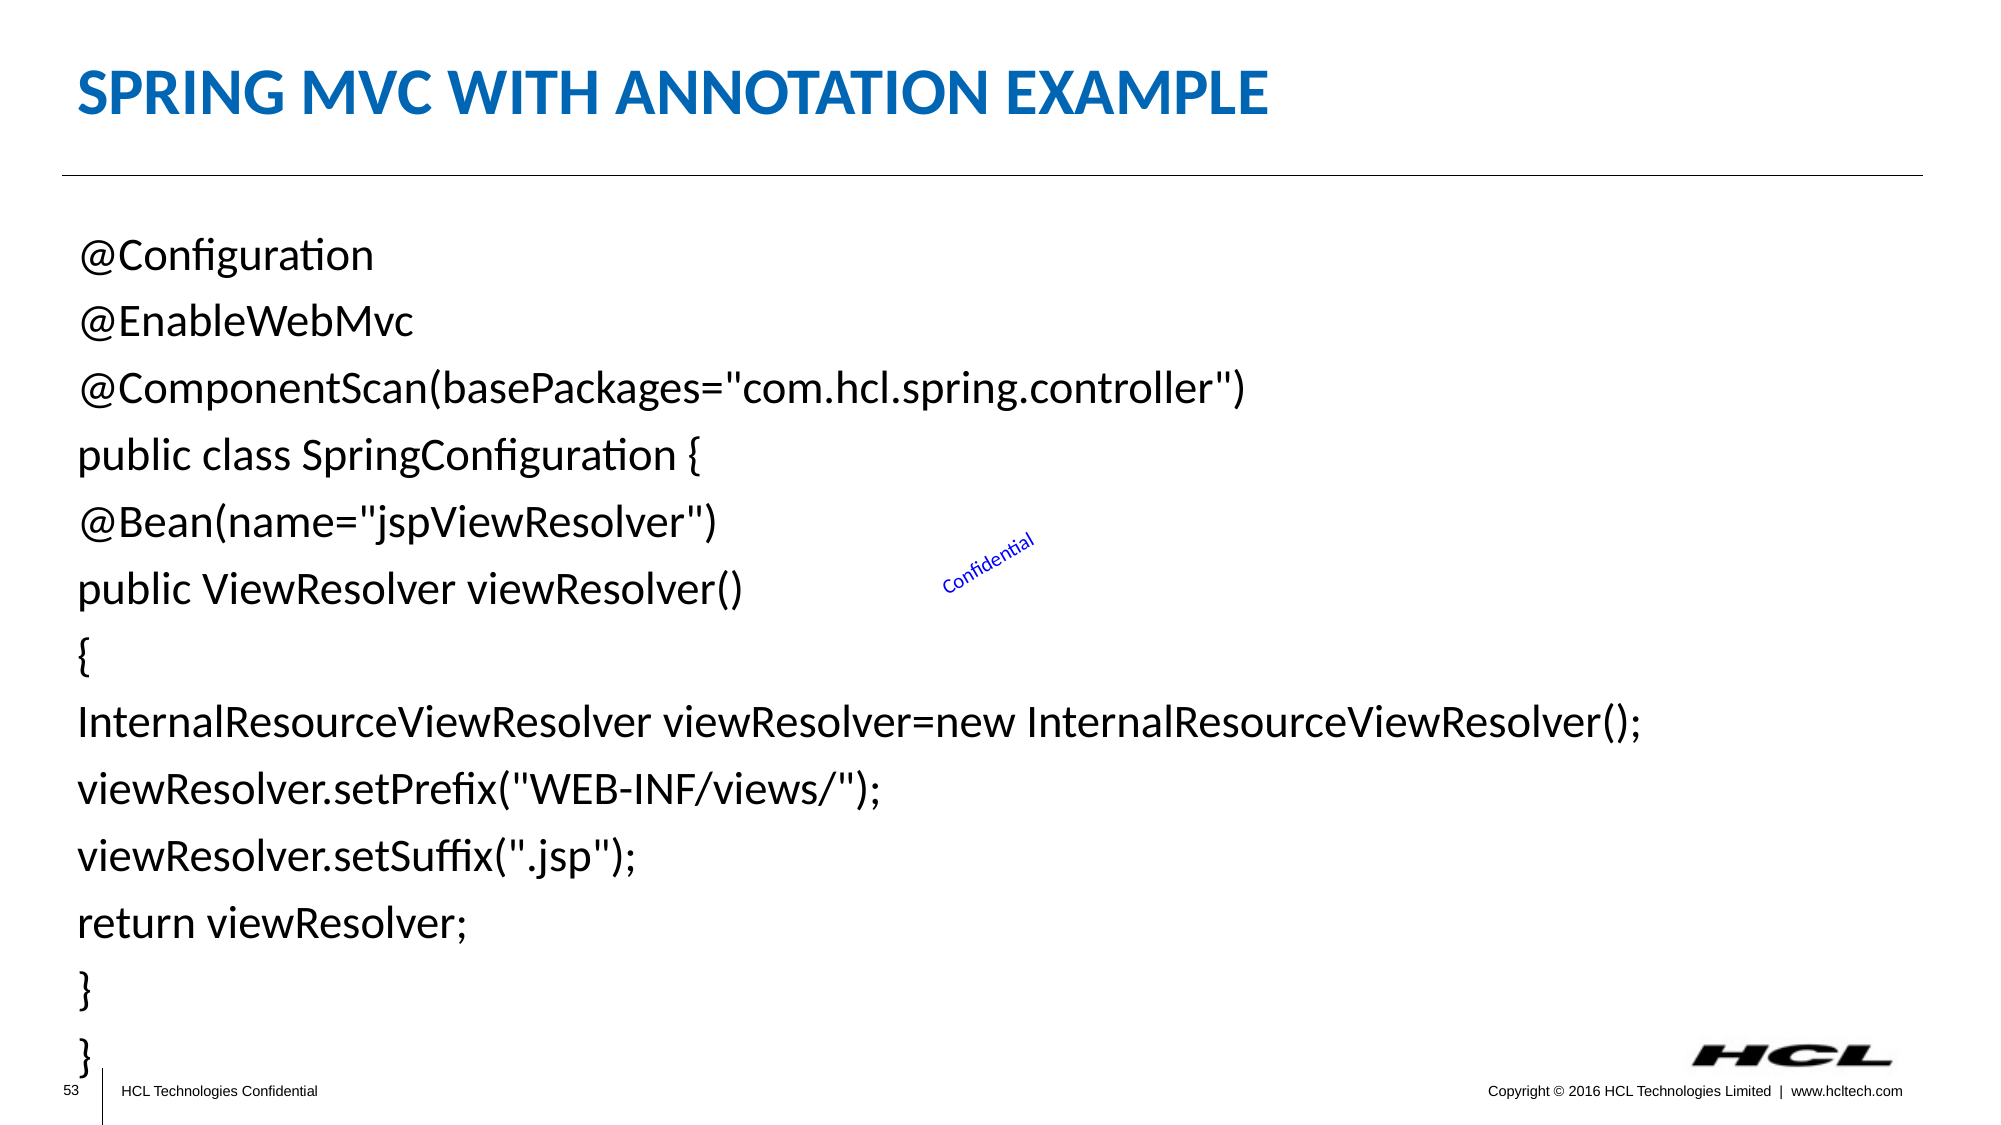

# Spring MVC with annotation example
@Configuration
@EnableWebMvc
@ComponentScan(basePackages="com.hcl.spring.controller")
public class SpringConfiguration {
@Bean(name="jspViewResolver")
public ViewResolver viewResolver()
{
InternalResourceViewResolver viewResolver=new InternalResourceViewResolver();
viewResolver.setPrefix("WEB-INF/views/");
viewResolver.setSuffix(".jsp");
return viewResolver;
}
}